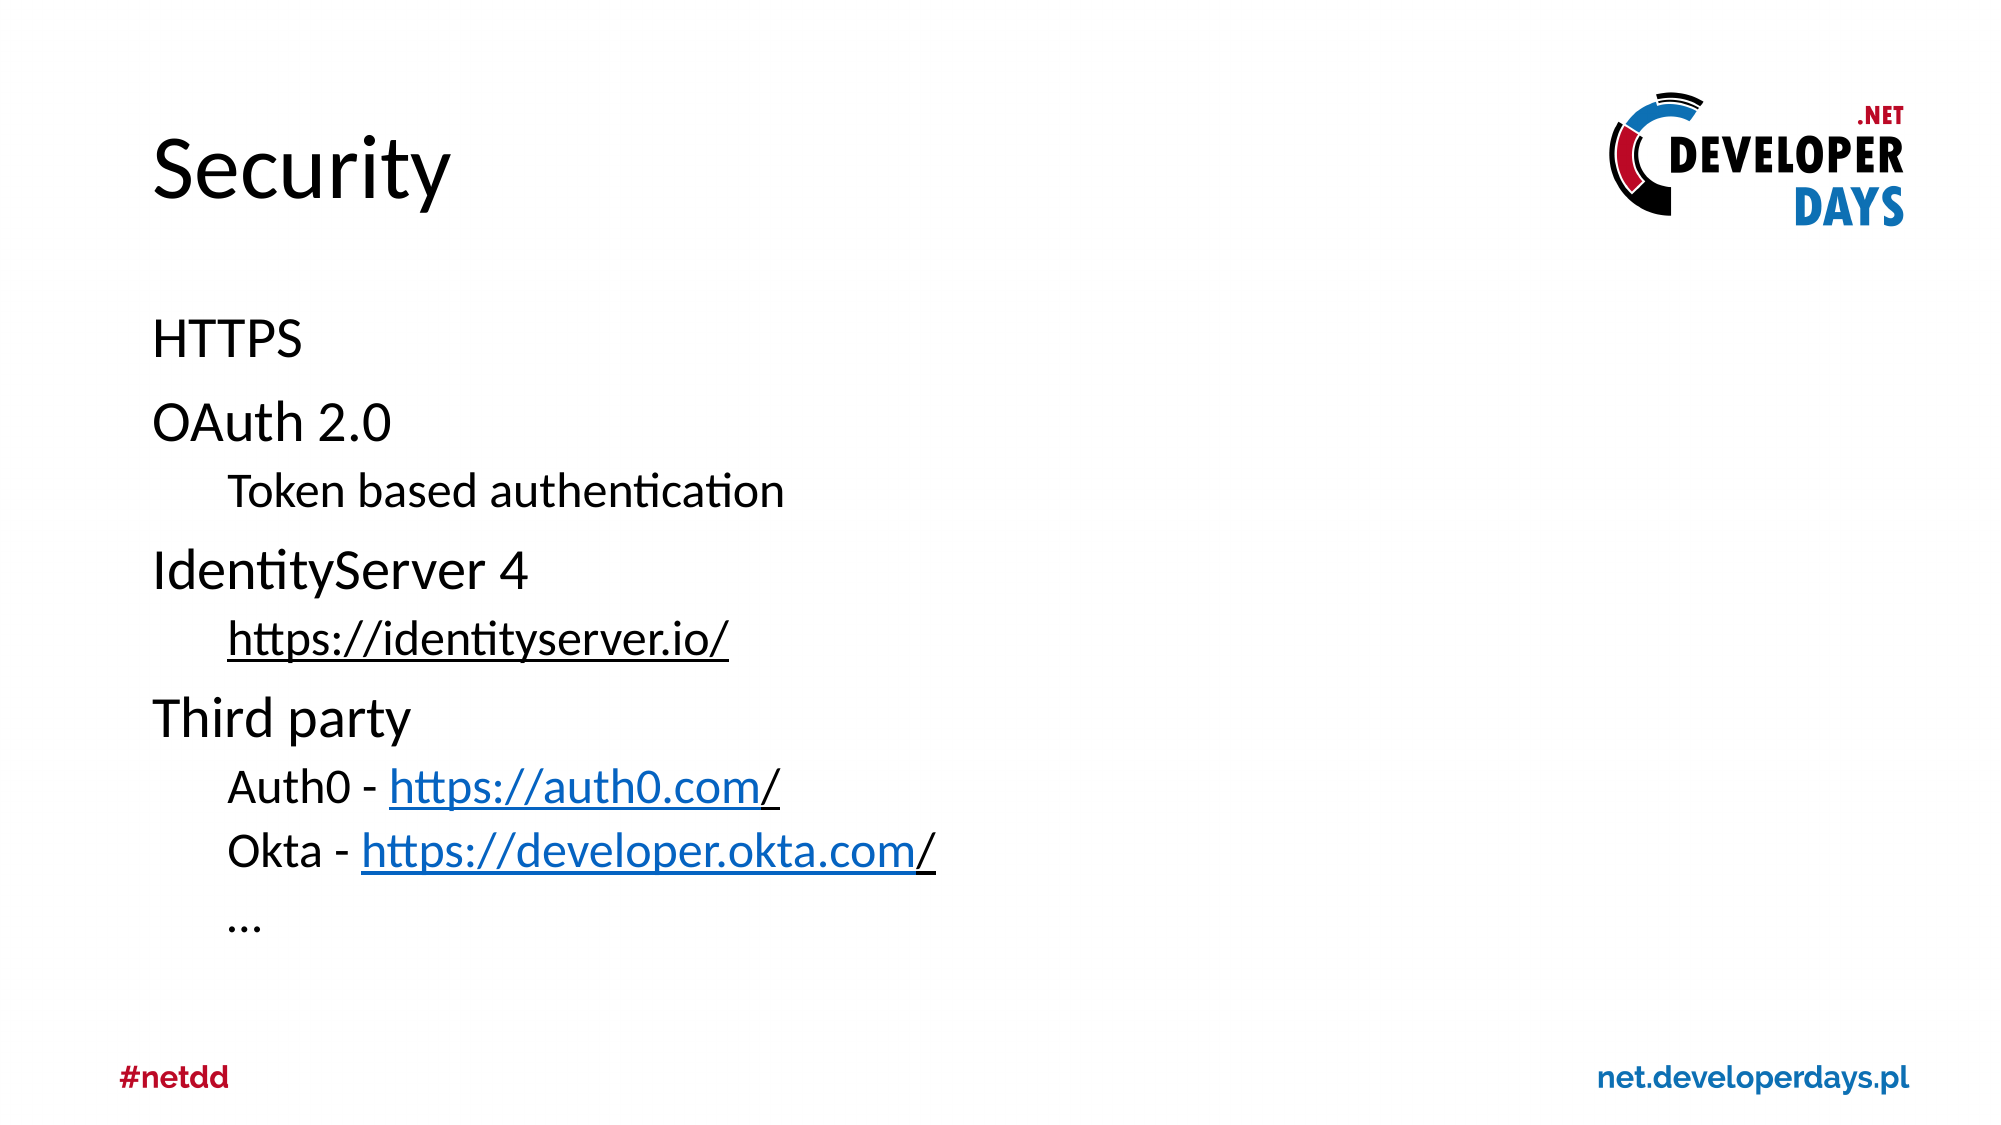

# Security
HTTPS
OAuth 2.0
Token based authentication
IdentityServer 4
https://identityserver.io/
Third party
Auth0 - https://auth0.com/
Okta - https://developer.okta.com/
…